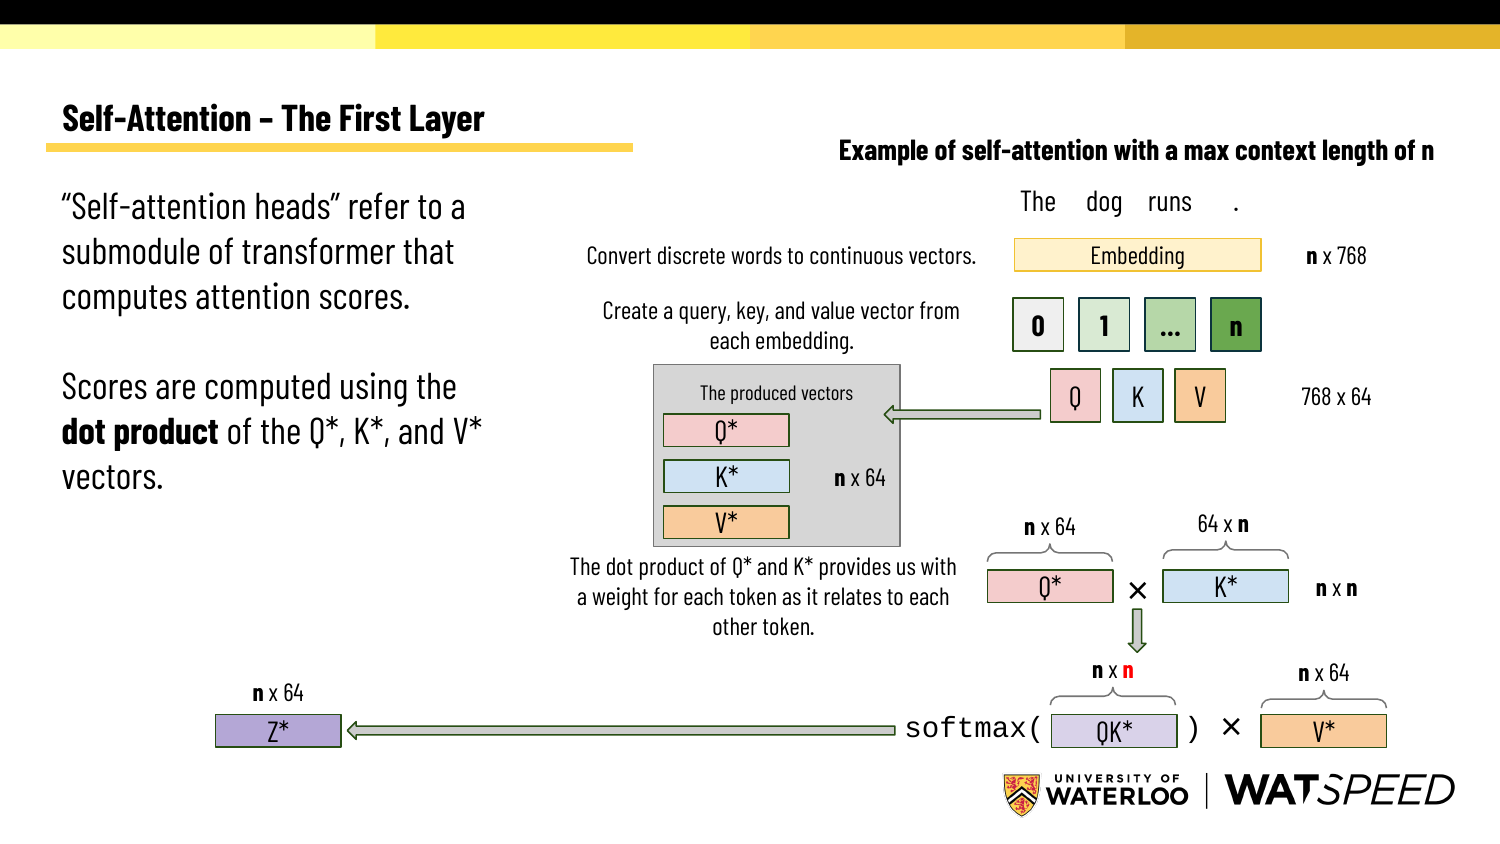

# Self-Attention – The First Layer
Example of self-attention with a max context length of n
“Self-attention heads” refer to a submodule of transformer that computes attention scores.

Scores are computed using the dot product of the Q*, K*, and V* vectors.
The
dog
runs
.
Convert discrete words to continuous vectors.
n x 768
Embedding
Create a query, key, and value vector from each embedding.
0
1
…
n
The produced vectors
768 x 64
Q
K
V

Q*
n x 64
K*

64 x n
n x 64
V*
×
The dot product of Q* and K* provides us with a weight for each token as it relates to each other token.
n x n
Q*
K*

n x n
n x 64
n x 64
softmax(        ) ×
QK*
V*
Z*